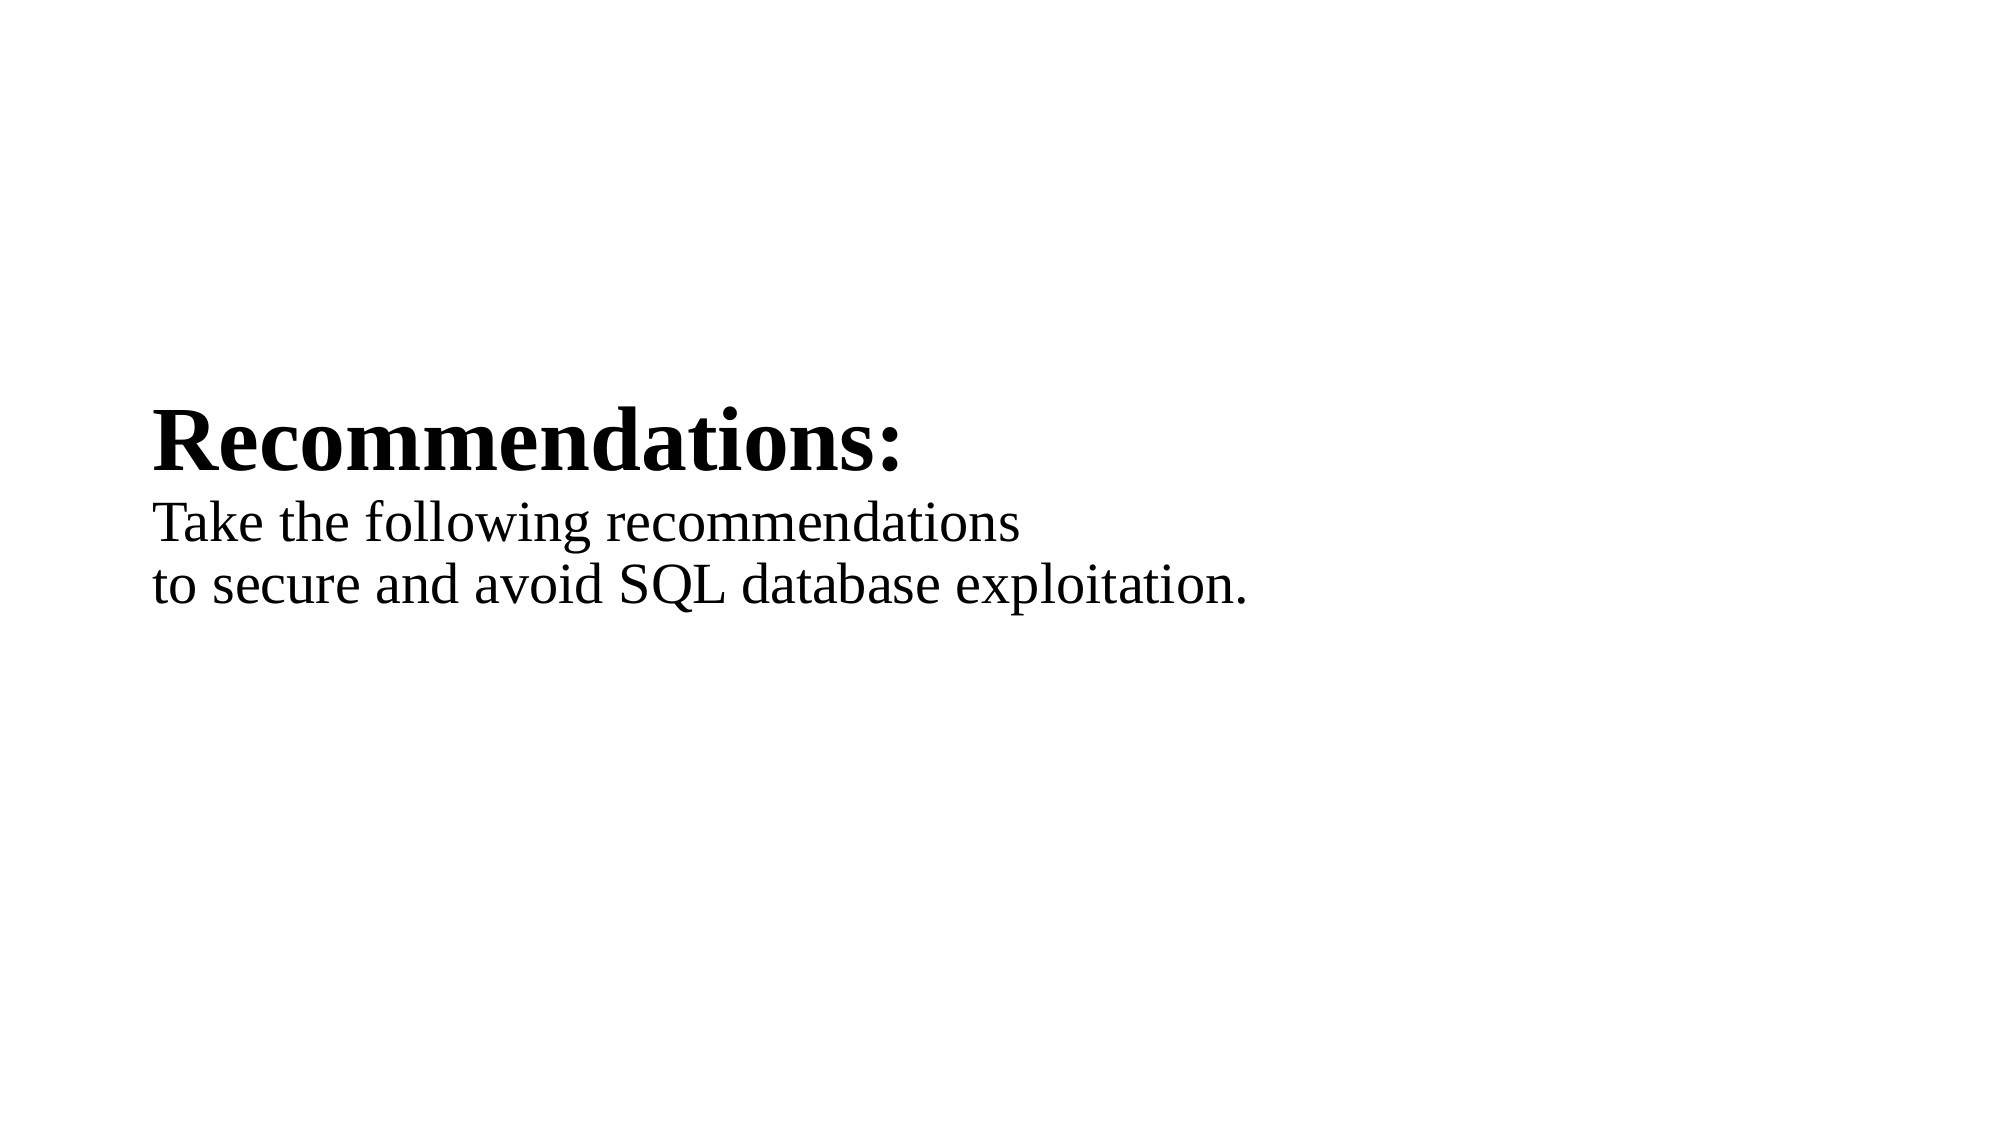

# Recommendations: Take the following recommendations to secure and avoid SQL database exploitation.